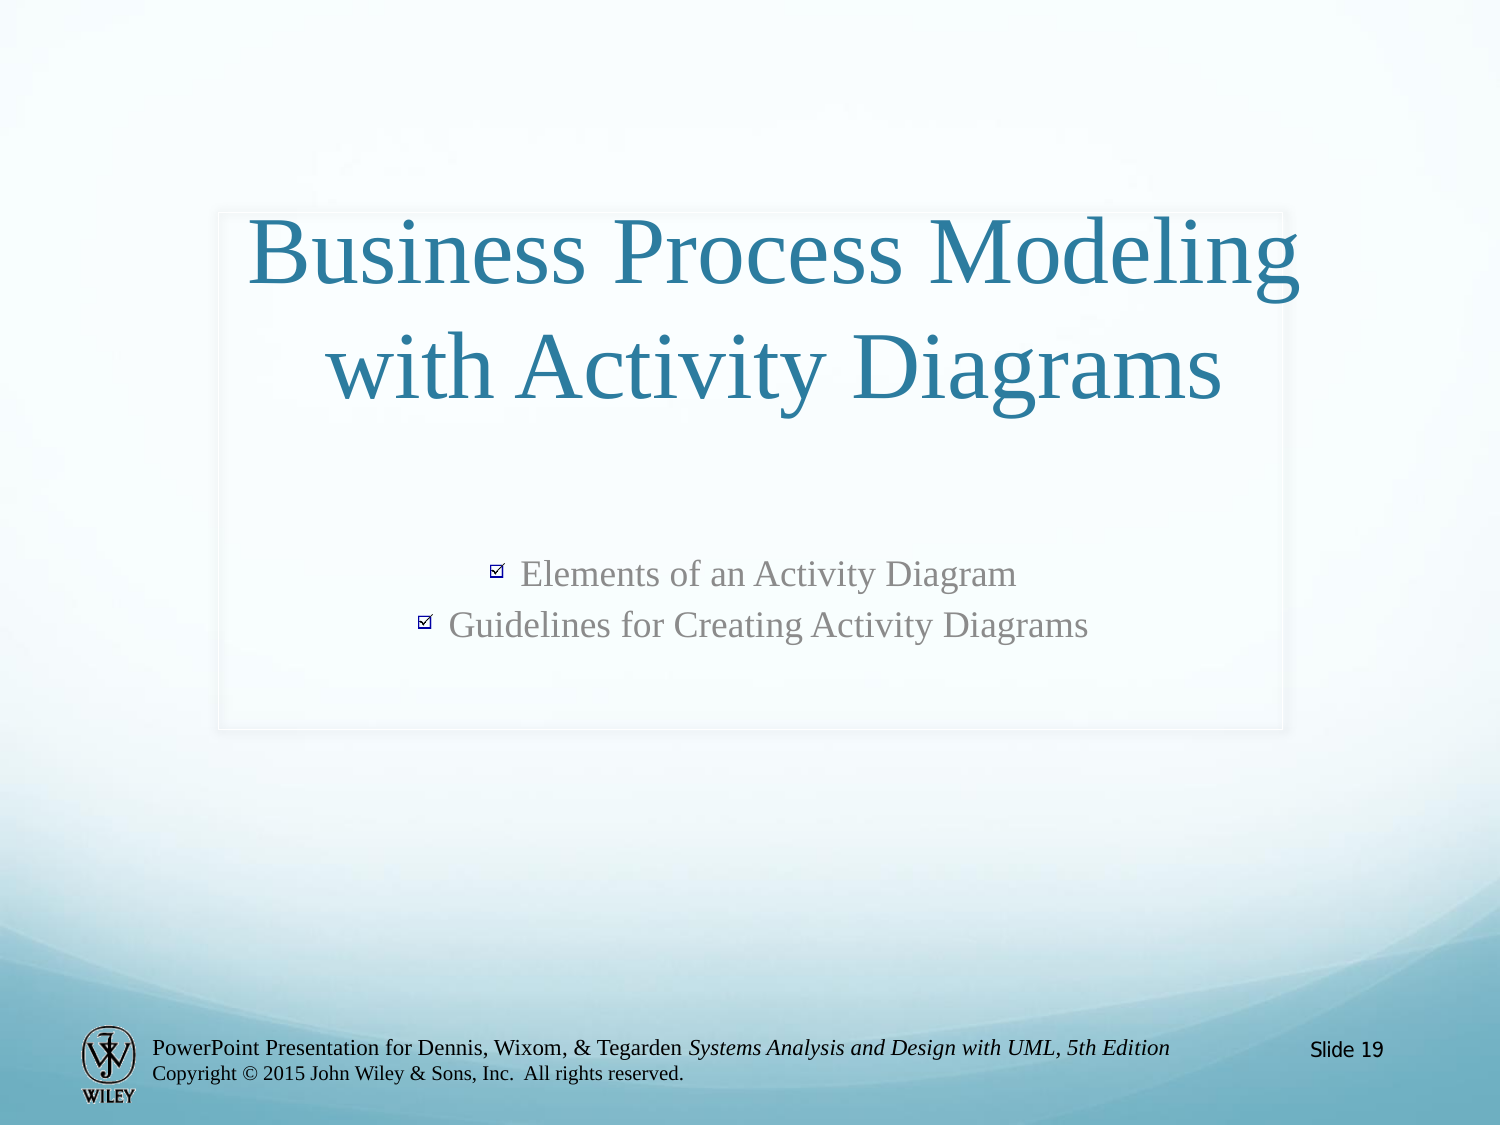

# Business Process Modeling with Activity Diagrams
 Elements of an Activity Diagram
 Guidelines for Creating Activity Diagrams
Slide 19